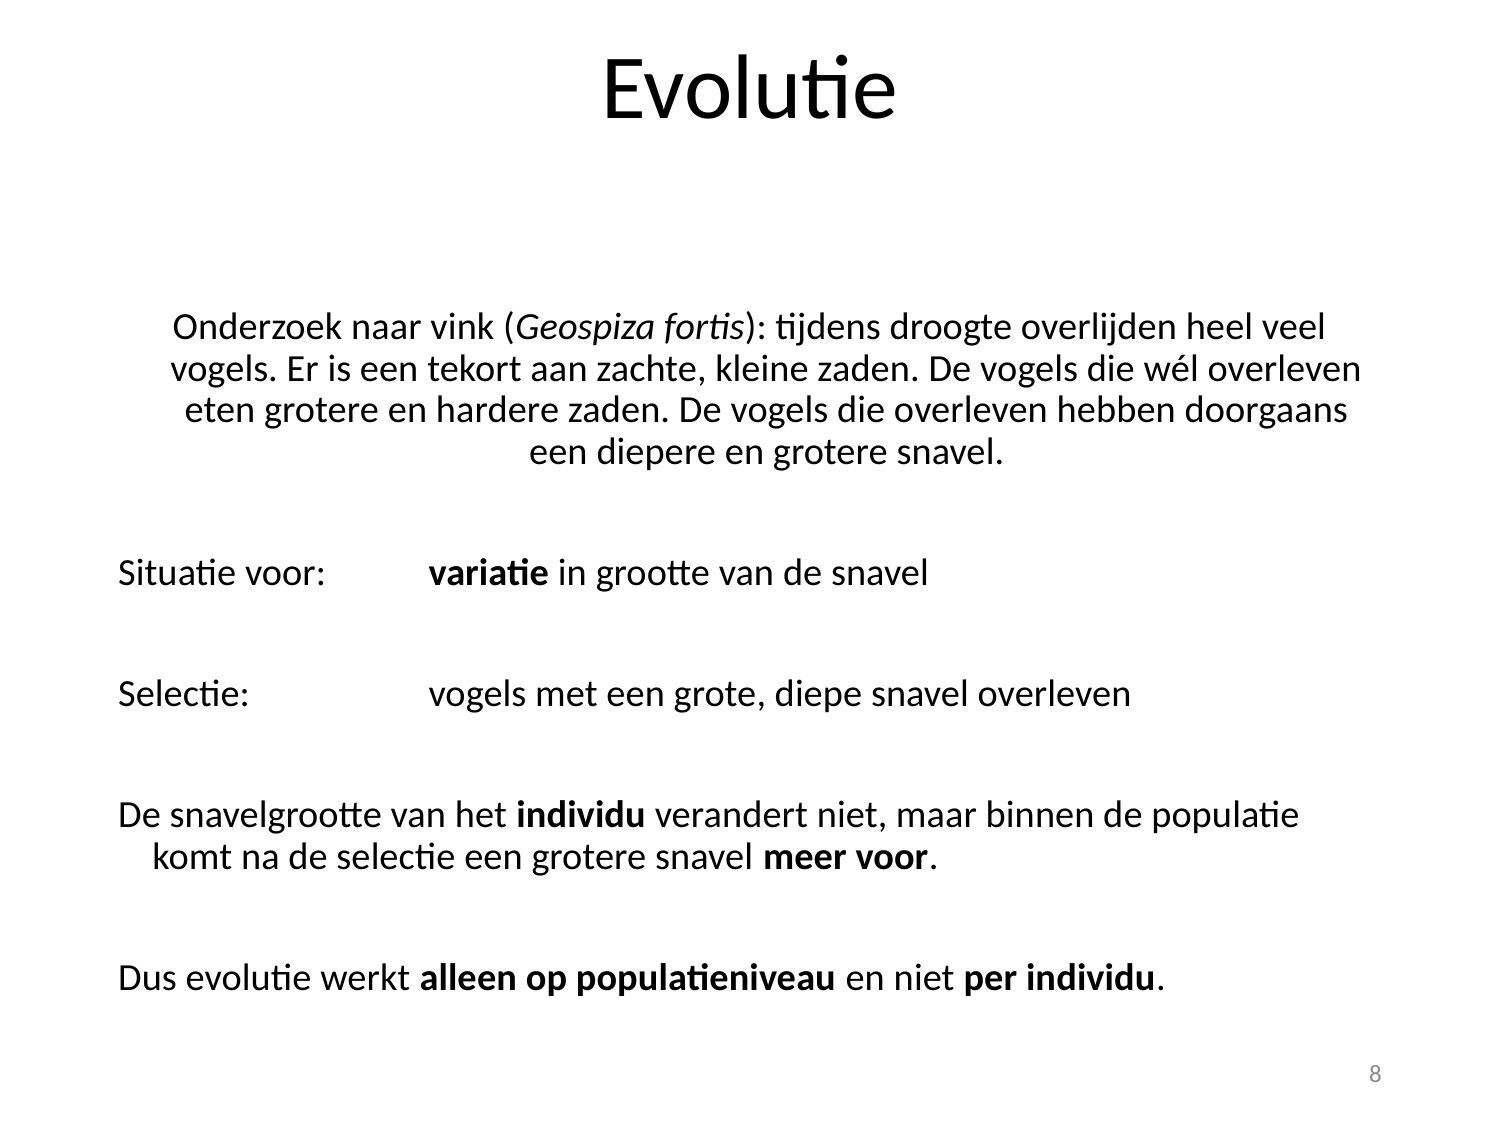

# Evolutie
Onderzoek naar vink (Geospiza fortis): tijdens droogte overlijden heel veel vogels. Er is een tekort aan zachte, kleine zaden. De vogels die wél overleven eten grotere en hardere zaden. De vogels die overleven hebben doorgaans een diepere en grotere snavel.

Situatie voor:	variatie in grootte van de snavel

Selectie:		vogels met een grote, diepe snavel overleven

De snavelgrootte van het individu verandert niet, maar binnen de populatie komt na de selectie een grotere snavel meer voor.

Dus evolutie werkt alleen op populatieniveau en niet per individu.
8